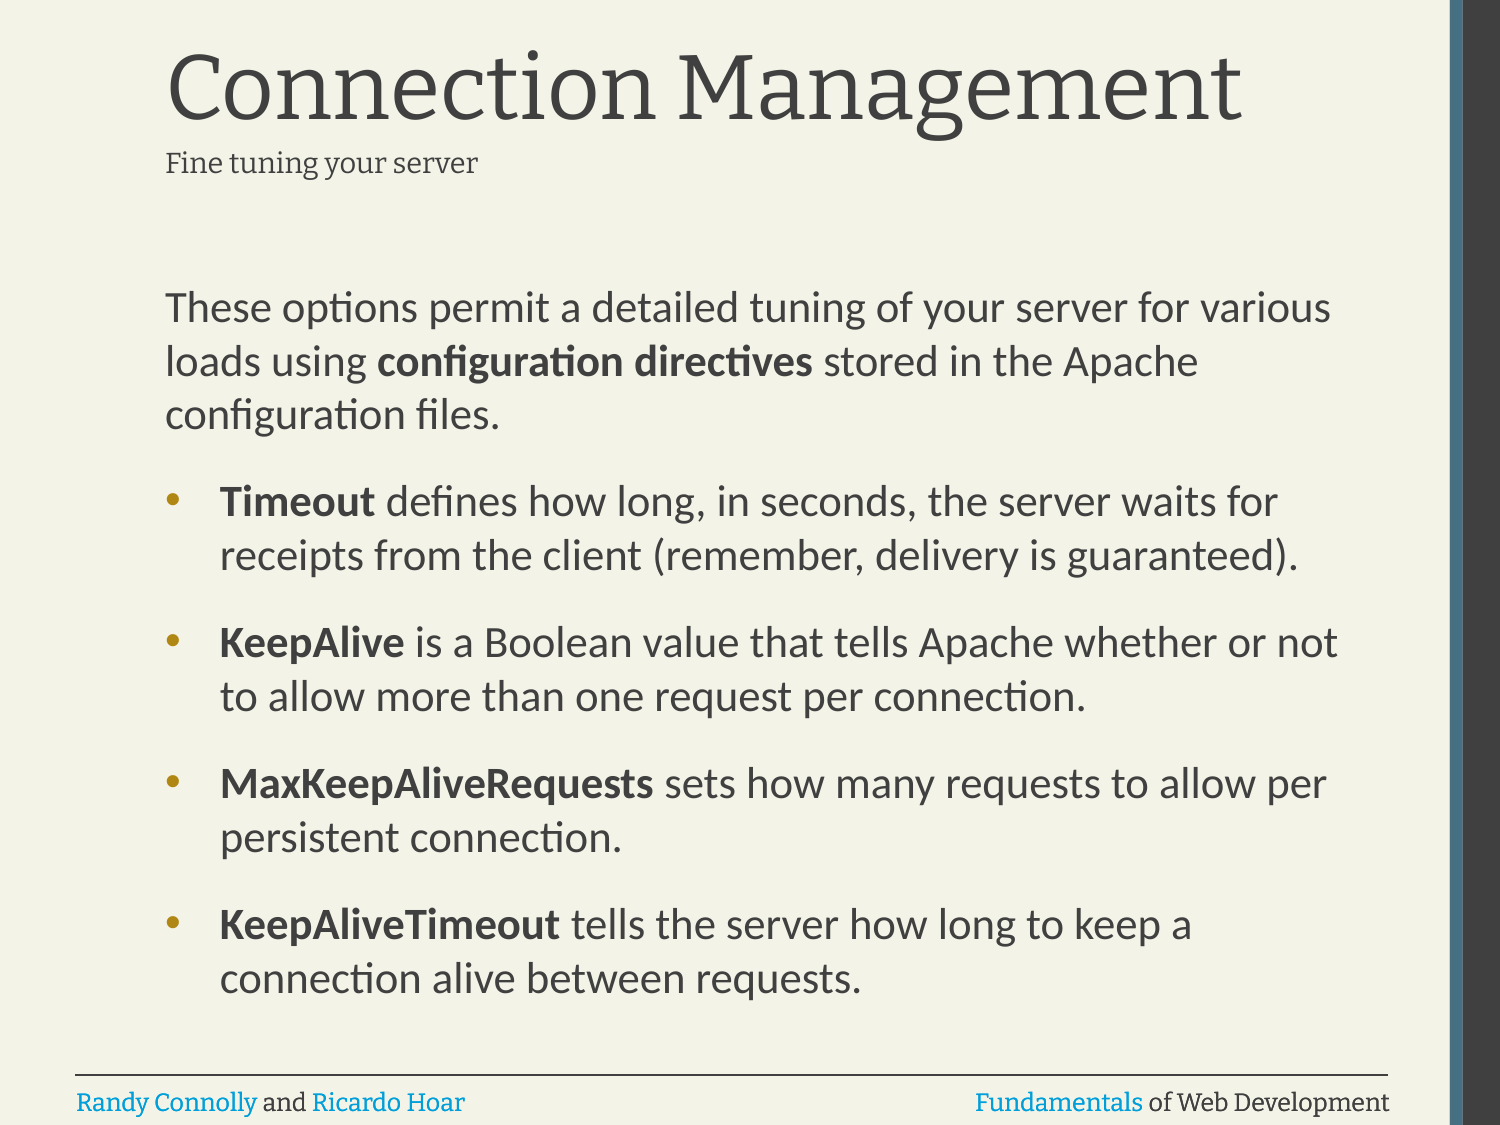

# Connection Management
Fine tuning your server
These options permit a detailed tuning of your server for various loads using configuration directives stored in the Apache configuration files.
Timeout defines how long, in seconds, the server waits for receipts from the client (remember, delivery is guaranteed).
KeepAlive is a Boolean value that tells Apache whether or not to allow more than one request per connection.
MaxKeepAliveRequests sets how many requests to allow per persistent connection.
KeepAliveTimeout tells the server how long to keep a connection alive between requests.